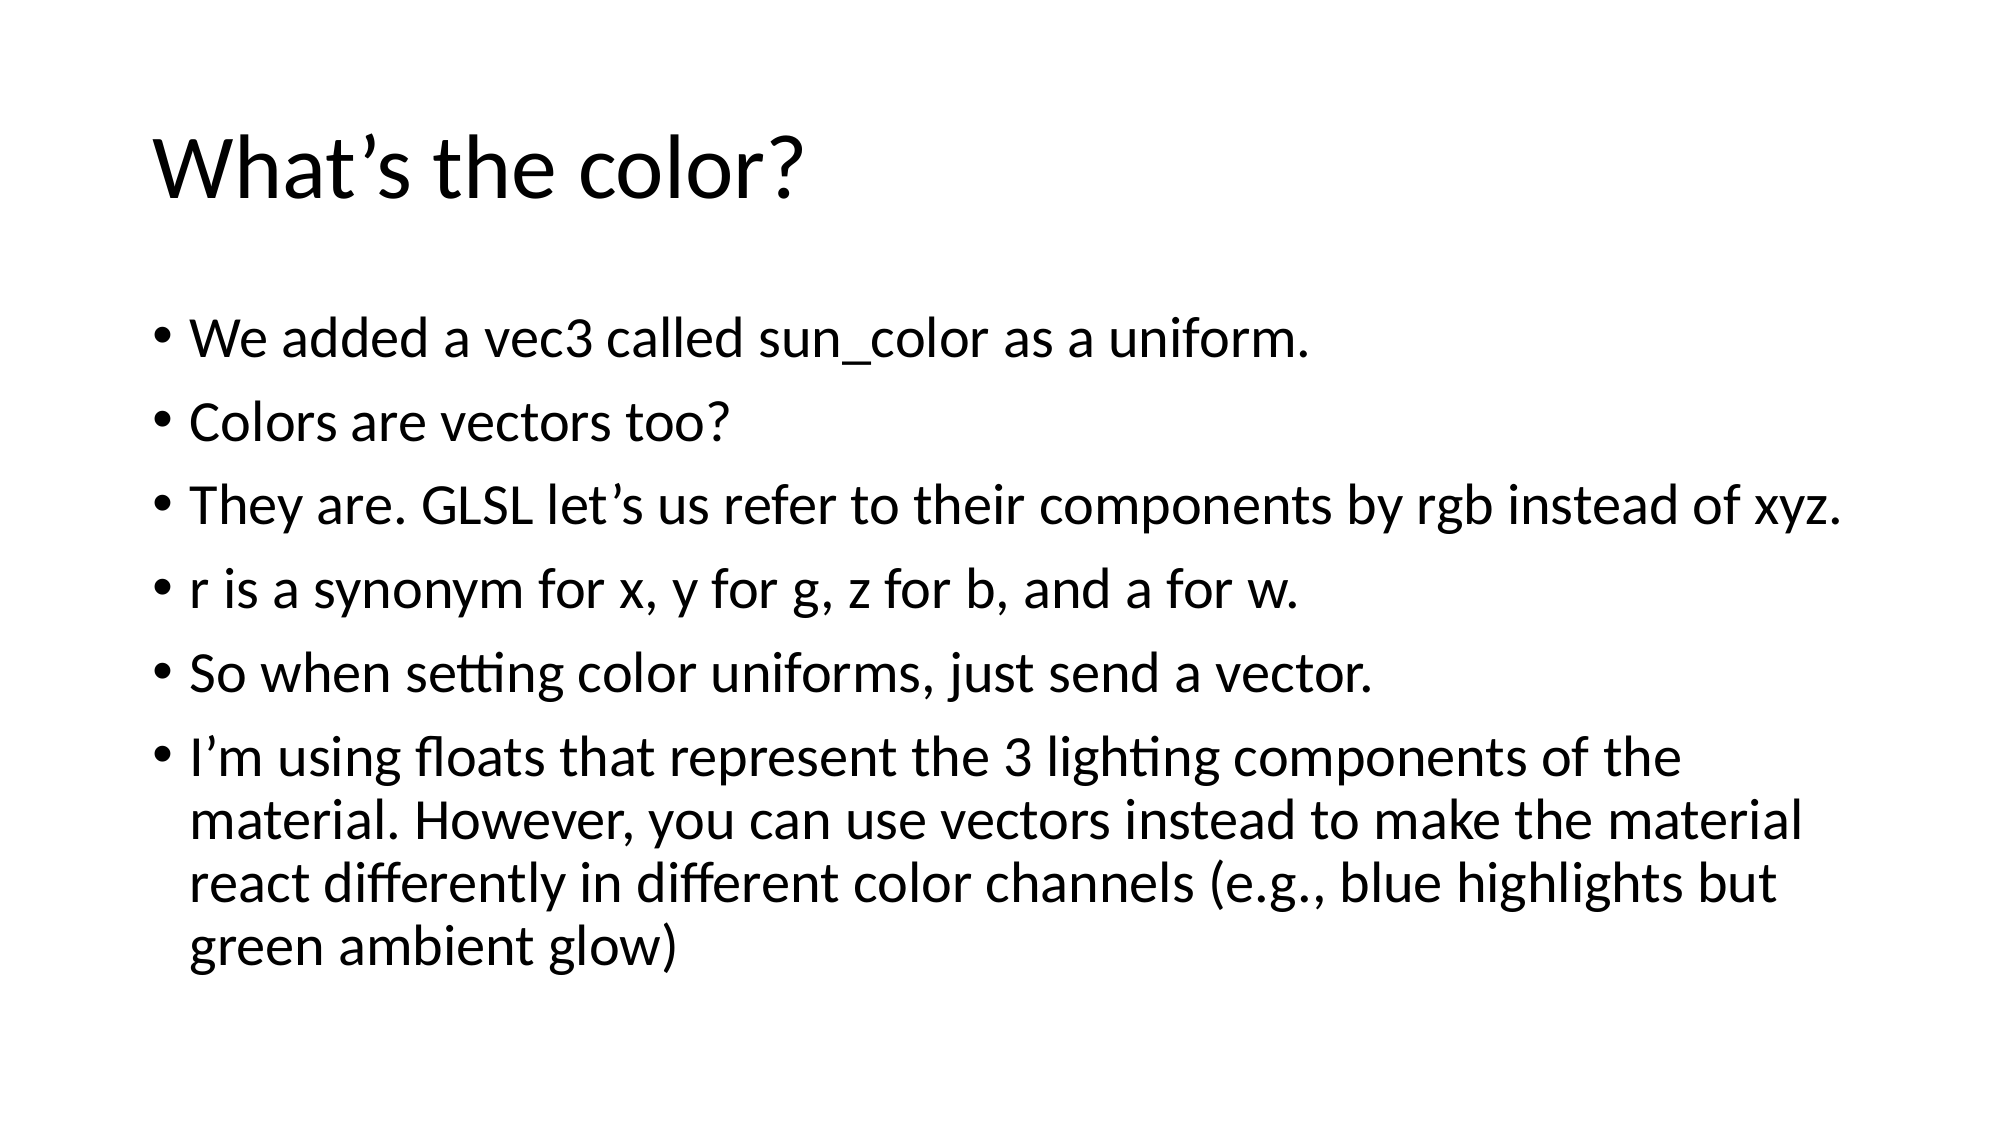

# What’s the color?
We added a vec3 called sun_color as a uniform.
Colors are vectors too?
They are. GLSL let’s us refer to their components by rgb instead of xyz.
r is a synonym for x, y for g, z for b, and a for w.
So when setting color uniforms, just send a vector.
I’m using floats that represent the 3 lighting components of the material. However, you can use vectors instead to make the material react differently in different color channels (e.g., blue highlights but green ambient glow)